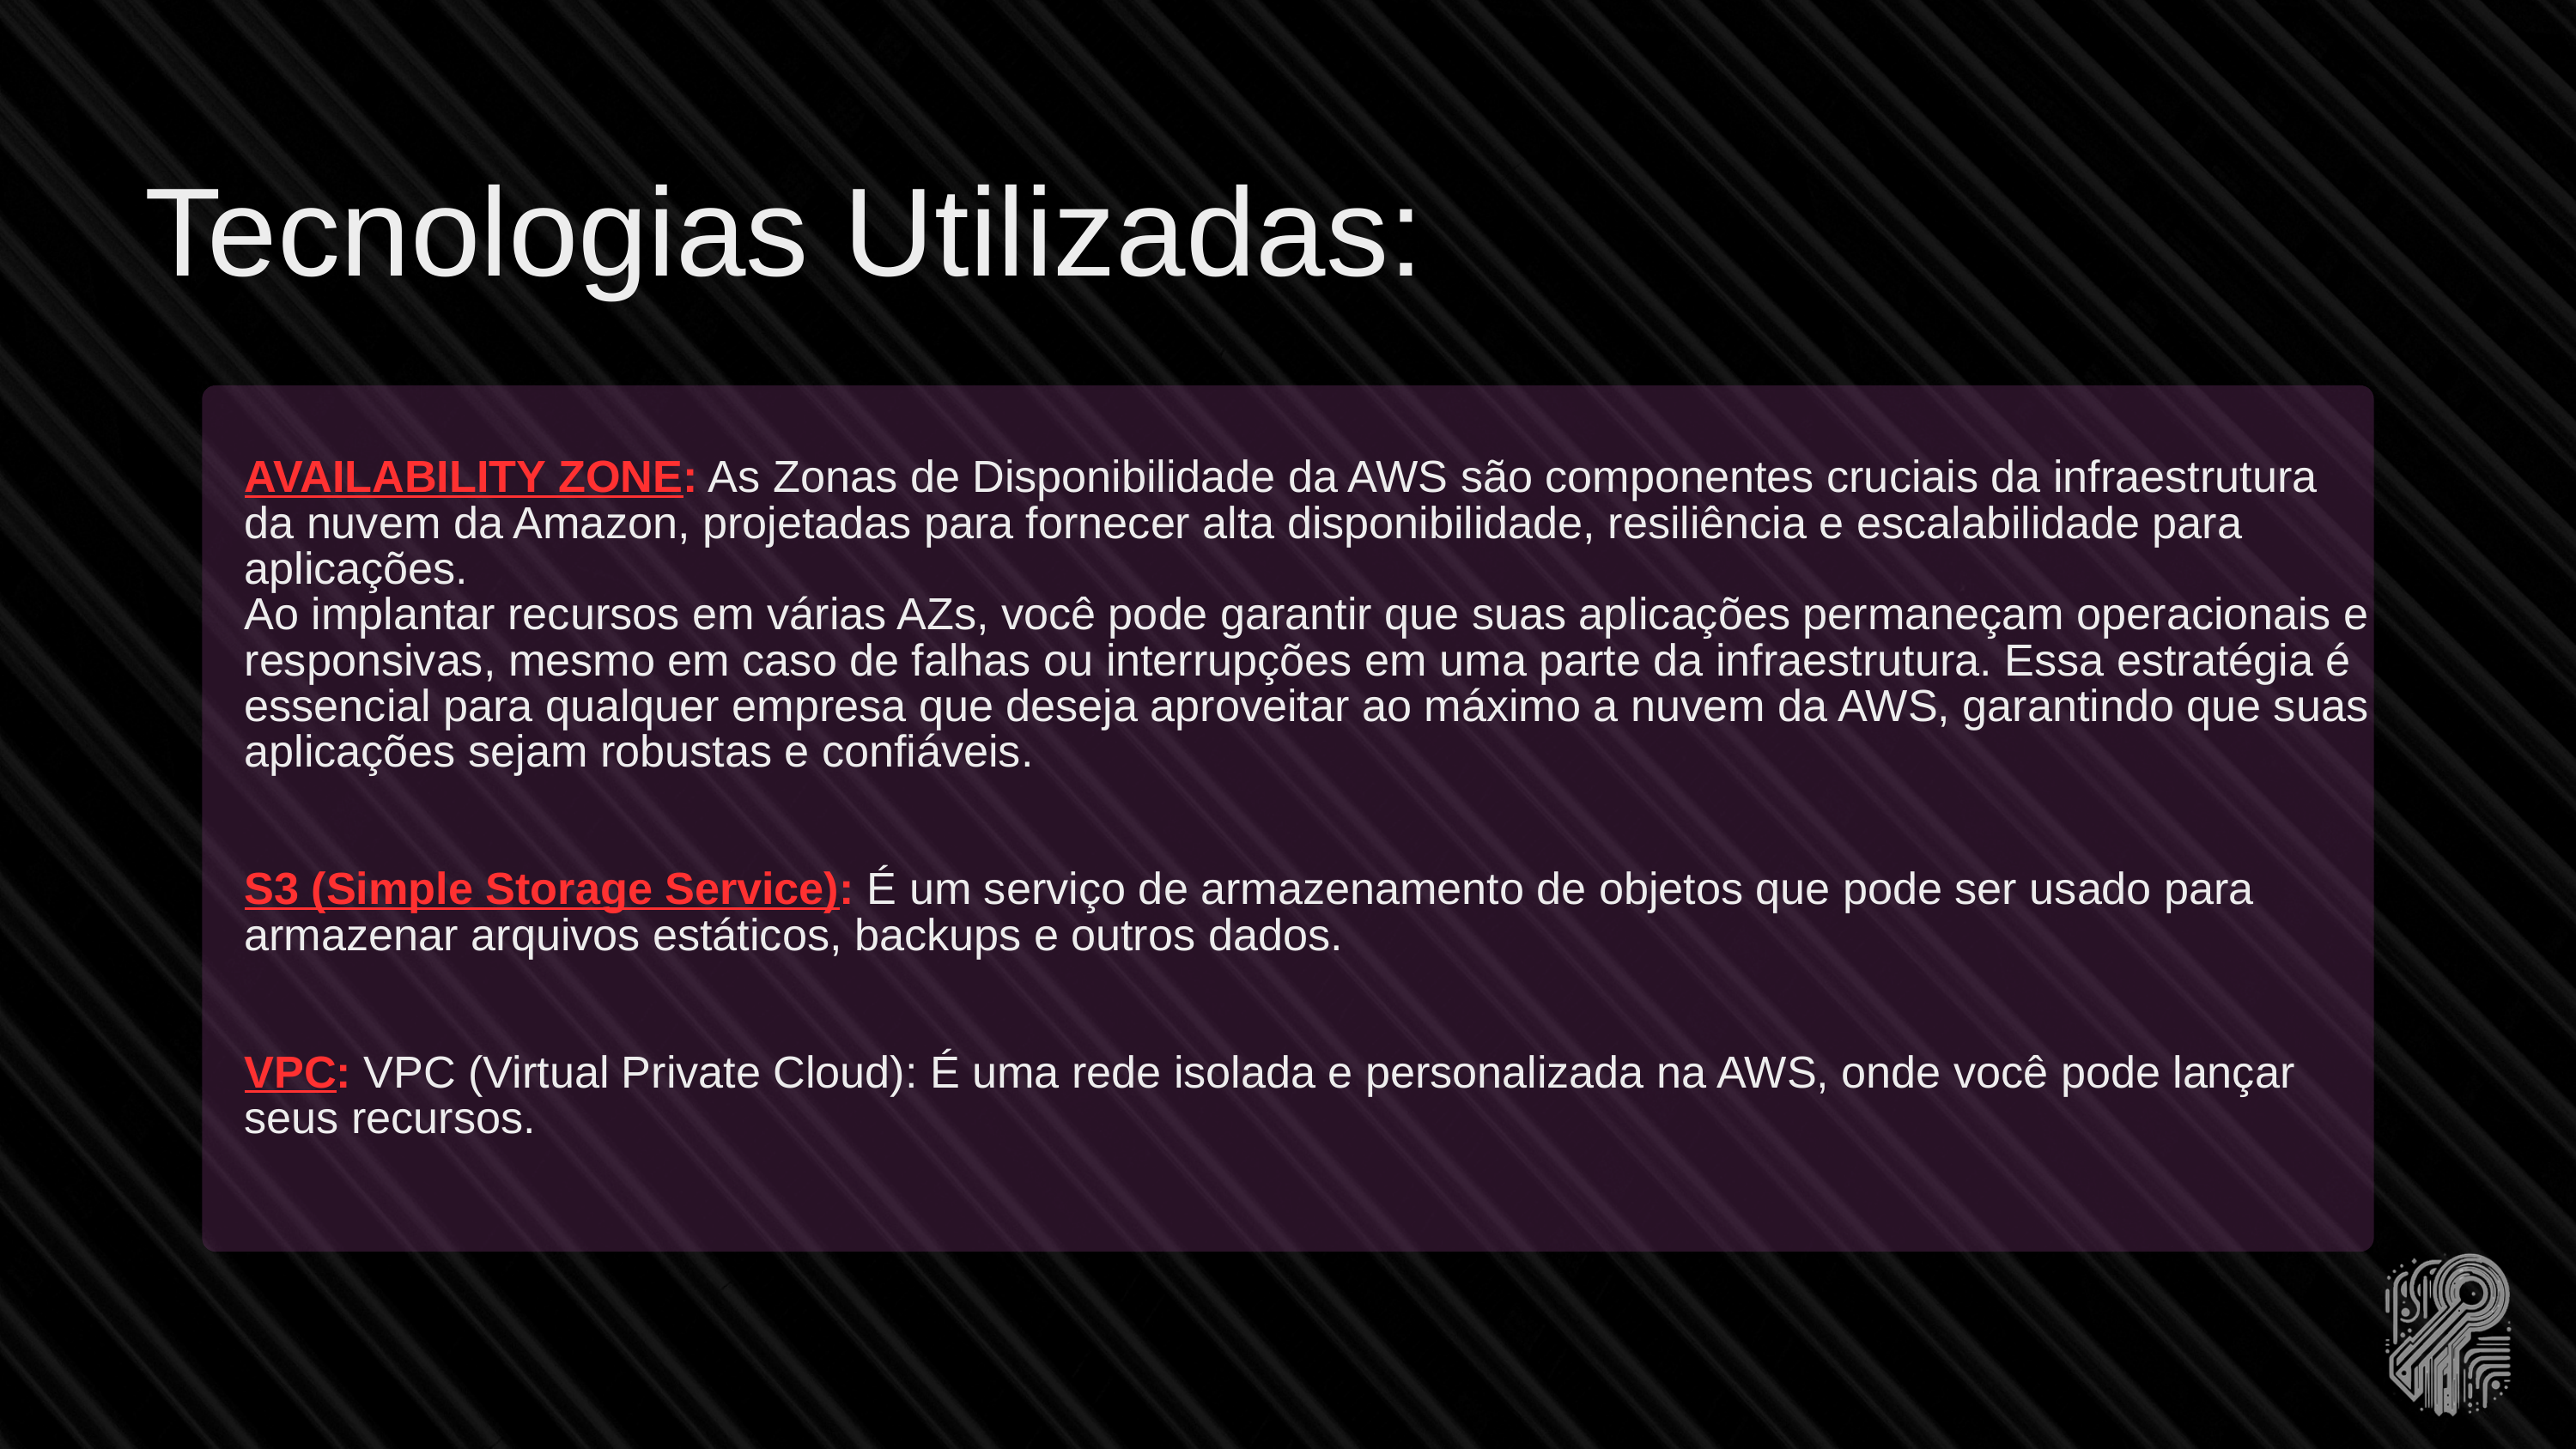

Tecnologias Utilizadas:

AVAILABILITY ZONE: As Zonas de Disponibilidade da AWS são componentes cruciais da infraestrutura da nuvem da Amazon, projetadas para fornecer alta disponibilidade, resiliência e escalabilidade para aplicações.
Ao implantar recursos em várias AZs, você pode garantir que suas aplicações permaneçam operacionais e responsivas, mesmo em caso de falhas ou interrupções em uma parte da infraestrutura. Essa estratégia é essencial para qualquer empresa que deseja aproveitar ao máximo a nuvem da AWS, garantindo que suas aplicações sejam robustas e confiáveis.

S3 (Simple Storage Service): É um serviço de armazenamento de objetos que pode ser usado para armazenar arquivos estáticos, backups e outros dados.

VPC: VPC (Virtual Private Cloud): É uma rede isolada e personalizada na AWS, onde você pode lançar seus recursos.